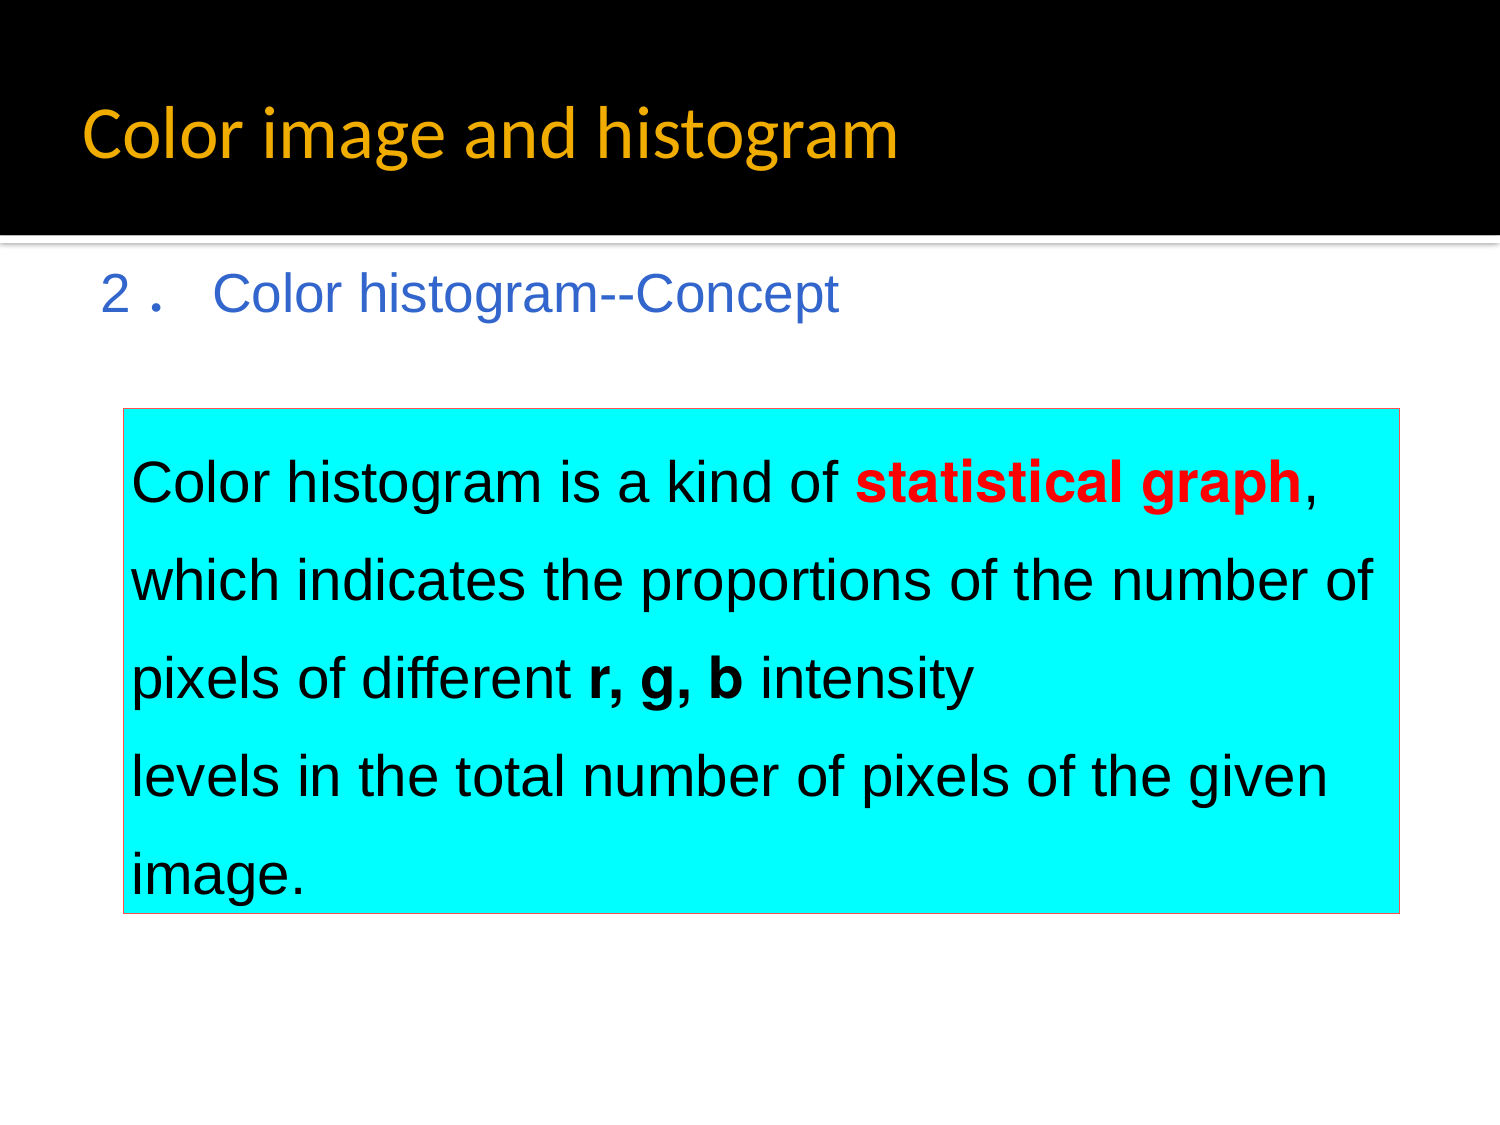

# Color image and histogram
2．Color histogram--Concept
Color histogram is a kind of statistical graph, which indicates the proportions of the number of pixels of different r, g, b intensity levels in the total number of pixels of the given image.